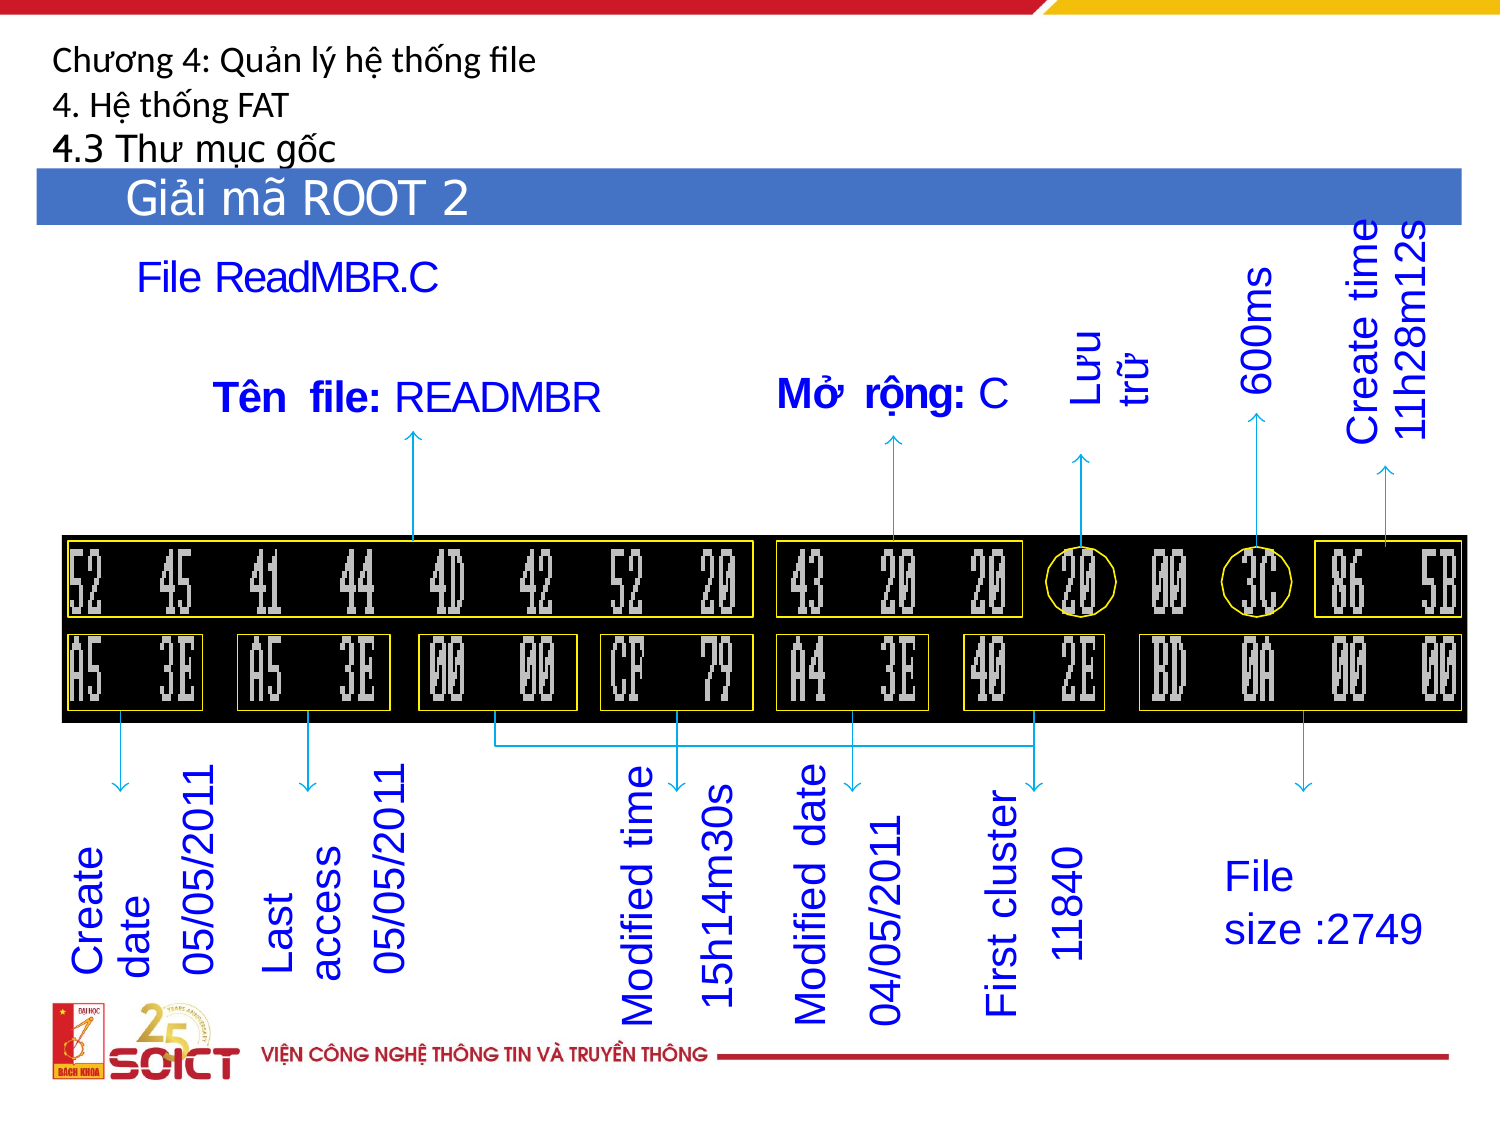

Chương 4: Quản lý hệ thống file
4. Hệ thống FAT
4.3 Thư mục gốc
Giải mã ROOT 2
Create time 11h28m12s
File ReadMBR.C
Lưu trữ
600ms
Mở  rộng: C
Tên  file: READMBR

Create date
05/05/2011
Last access
05/05/2011
Modified time
15h14m30s
Modified date
04/05/2011

First cluster
11840
File size :2749